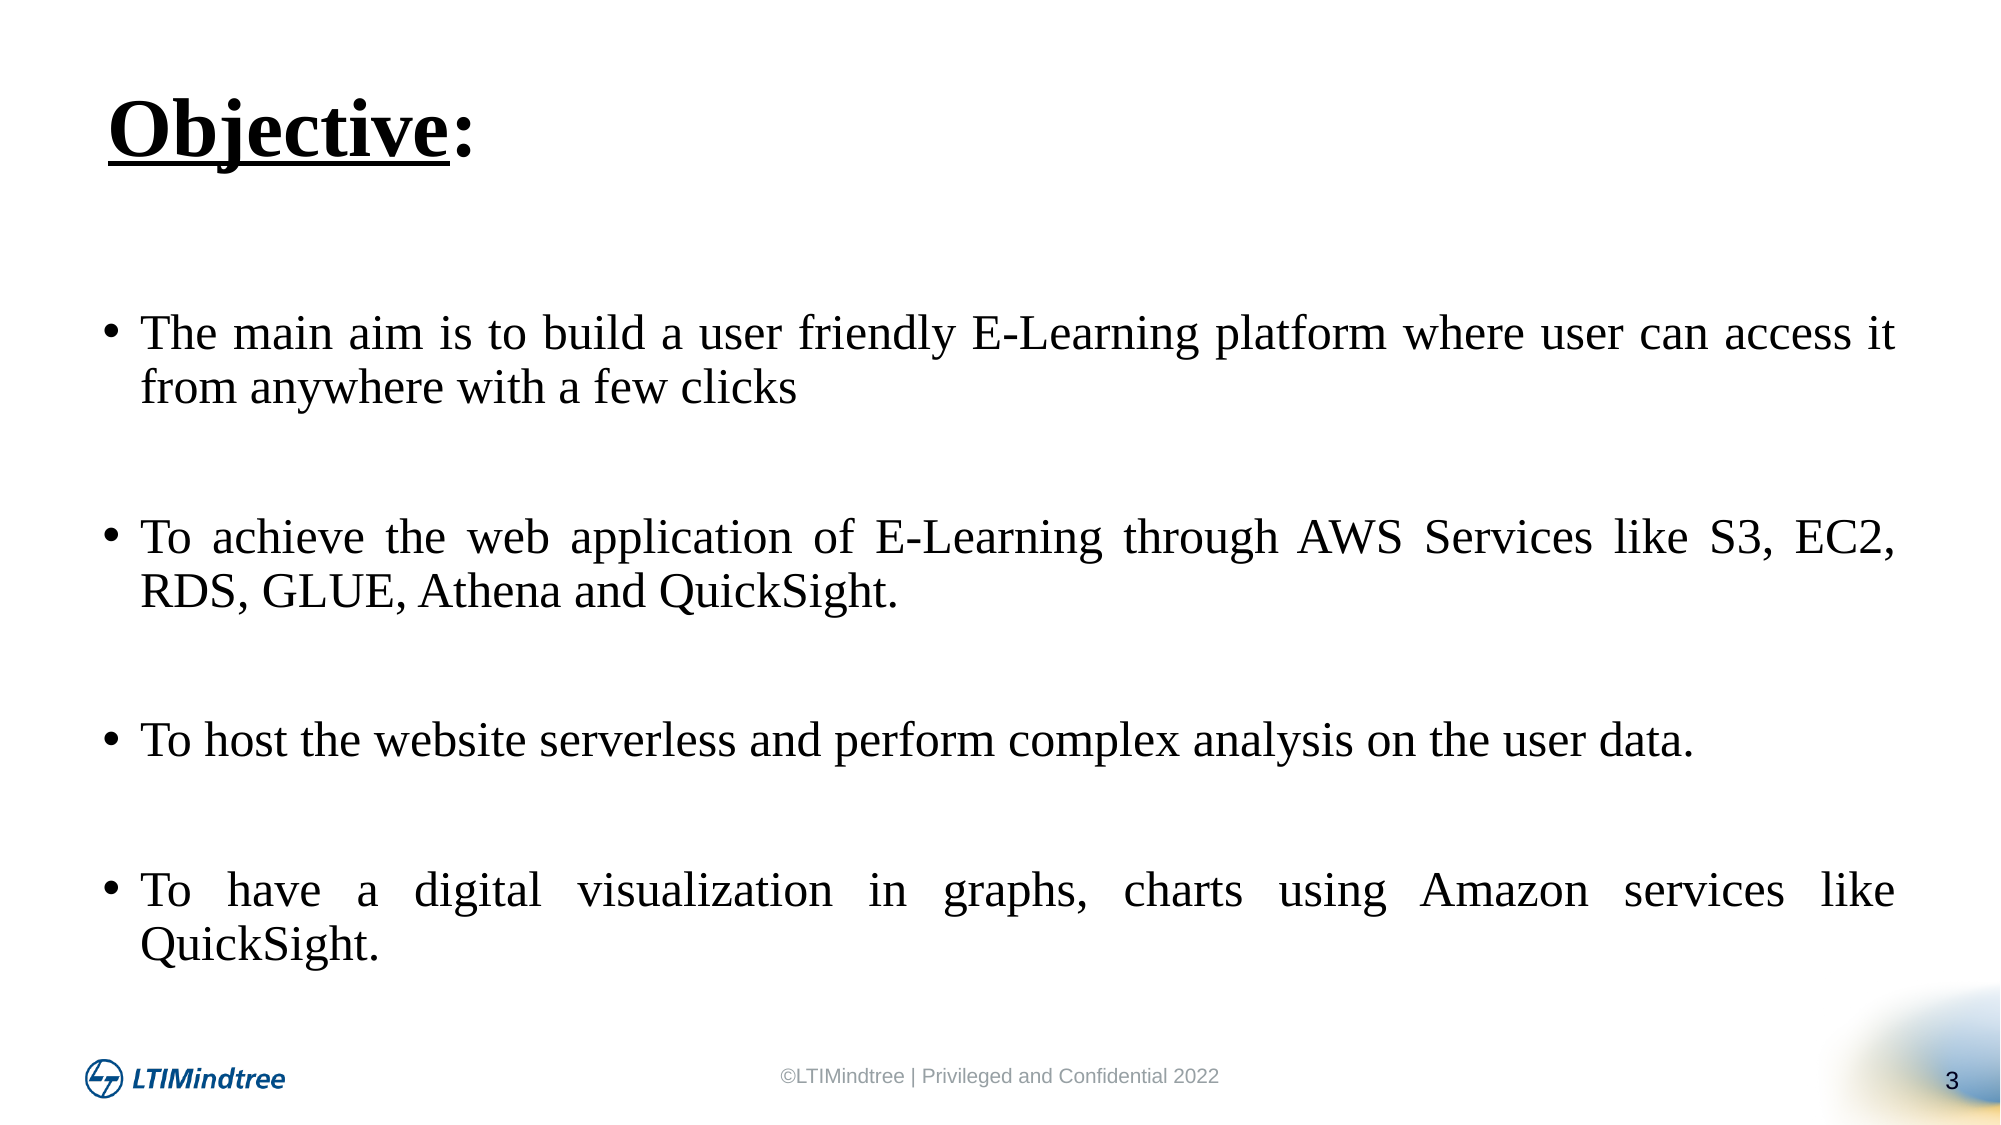

Objective:
The main aim is to build a user friendly E-Learning platform where user can access it from anywhere with a few clicks

To achieve the web application of E-Learning through AWS Services like S3, EC2, RDS, GLUE, Athena and QuickSight.

To host the website serverless and perform complex analysis on the user data.

To have a digital visualization in graphs, charts using Amazon services like QuickSight.